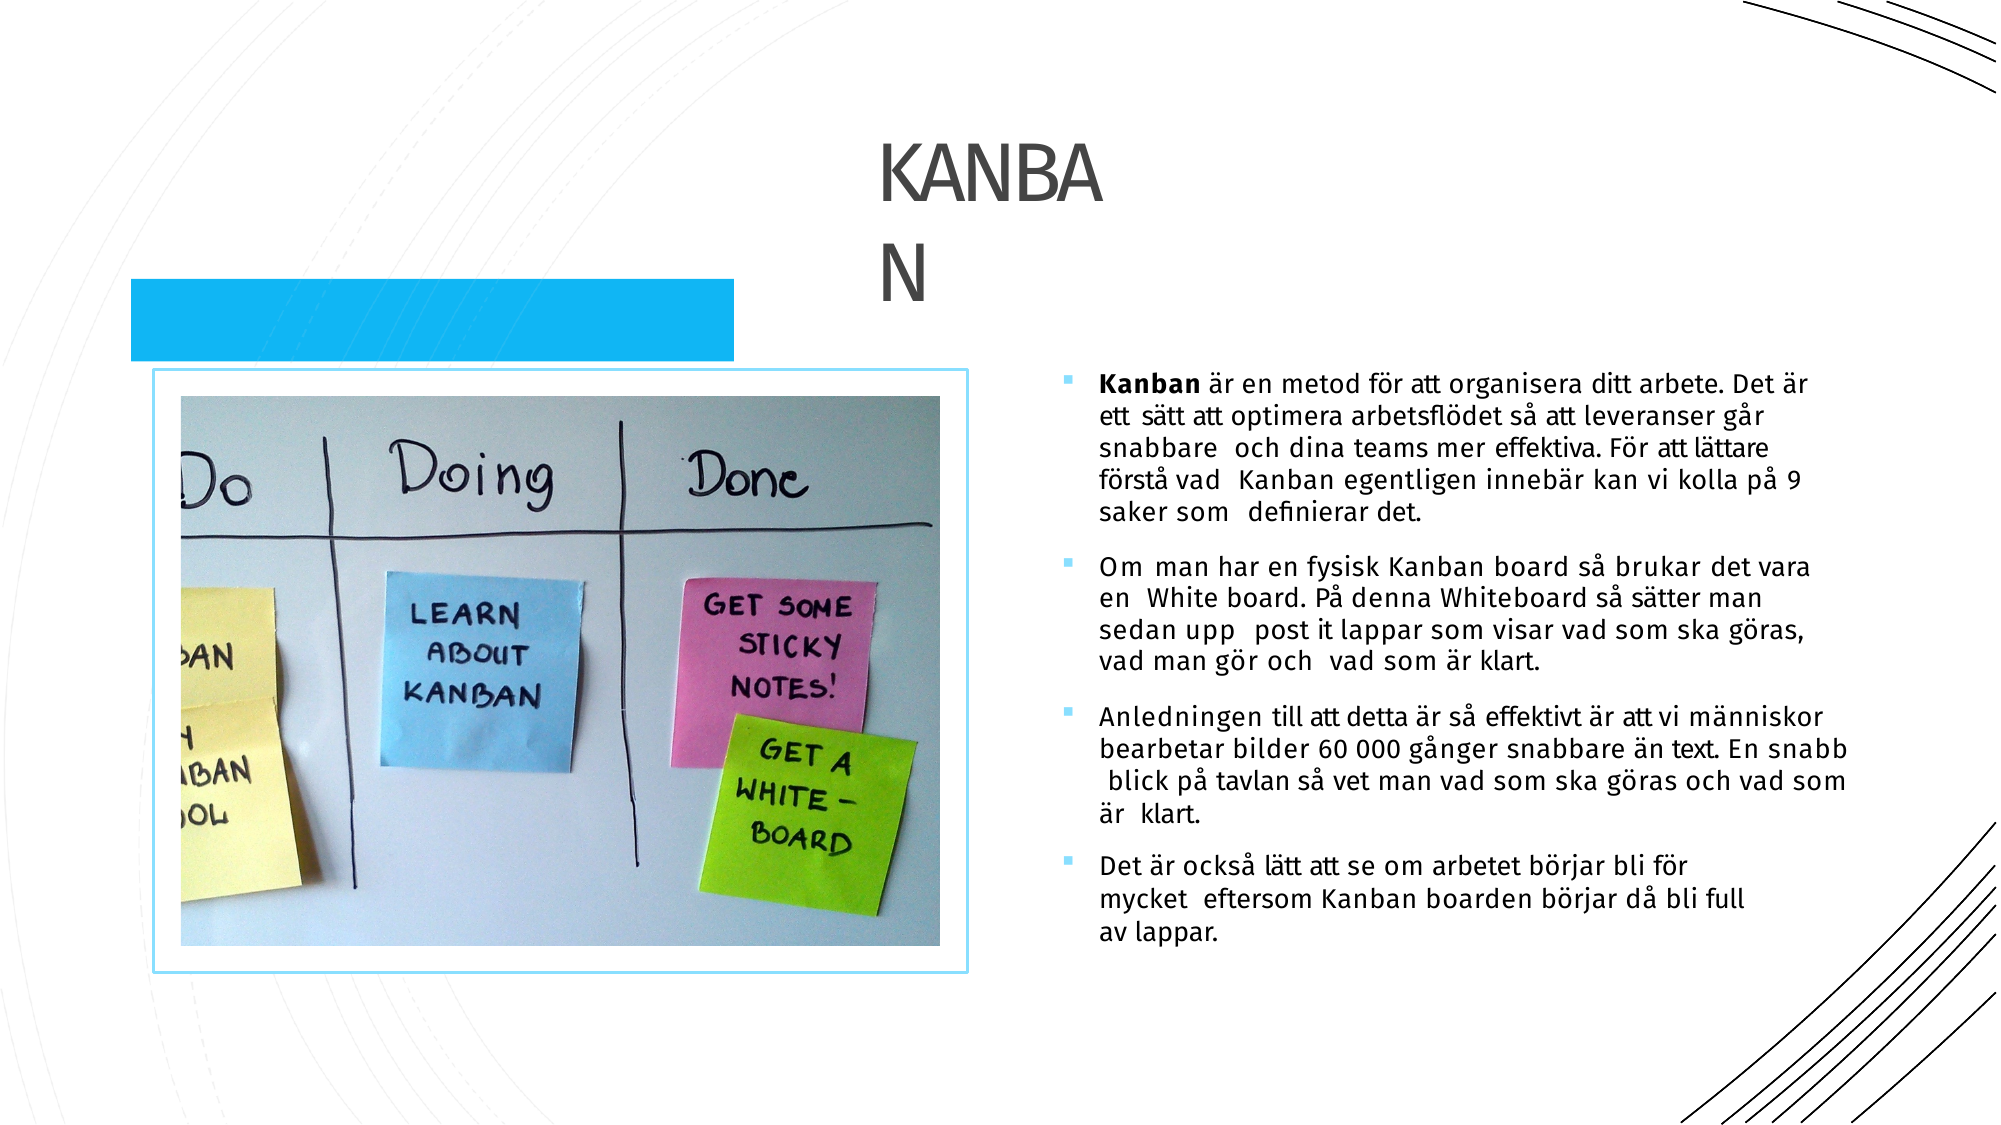

# KANBAN

Kanban är en metod för att organisera ditt arbete. Det är ett  sätt att optimera arbetsflödet så att leveranser går snabbare  och dina teams mer effektiva. För att lättare förstå vad  Kanban egentligen innebär kan vi kolla på 9 saker som  definierar det.
Om man har en fysisk Kanban board så brukar det vara en  White board. På denna Whiteboard så sätter man sedan upp  post it lappar som visar vad som ska göras, vad man gör och  vad som är klart.
Anledningen till att detta är så effektivt är att vi människor  bearbetar bilder 60 000 gånger snabbare än text. En snabb  blick på tavlan så vet man vad som ska göras och vad som är  klart.
Det är också lätt att se om arbetet börjar bli för mycket  eftersom Kanban boarden börjar då bli full av lappar.